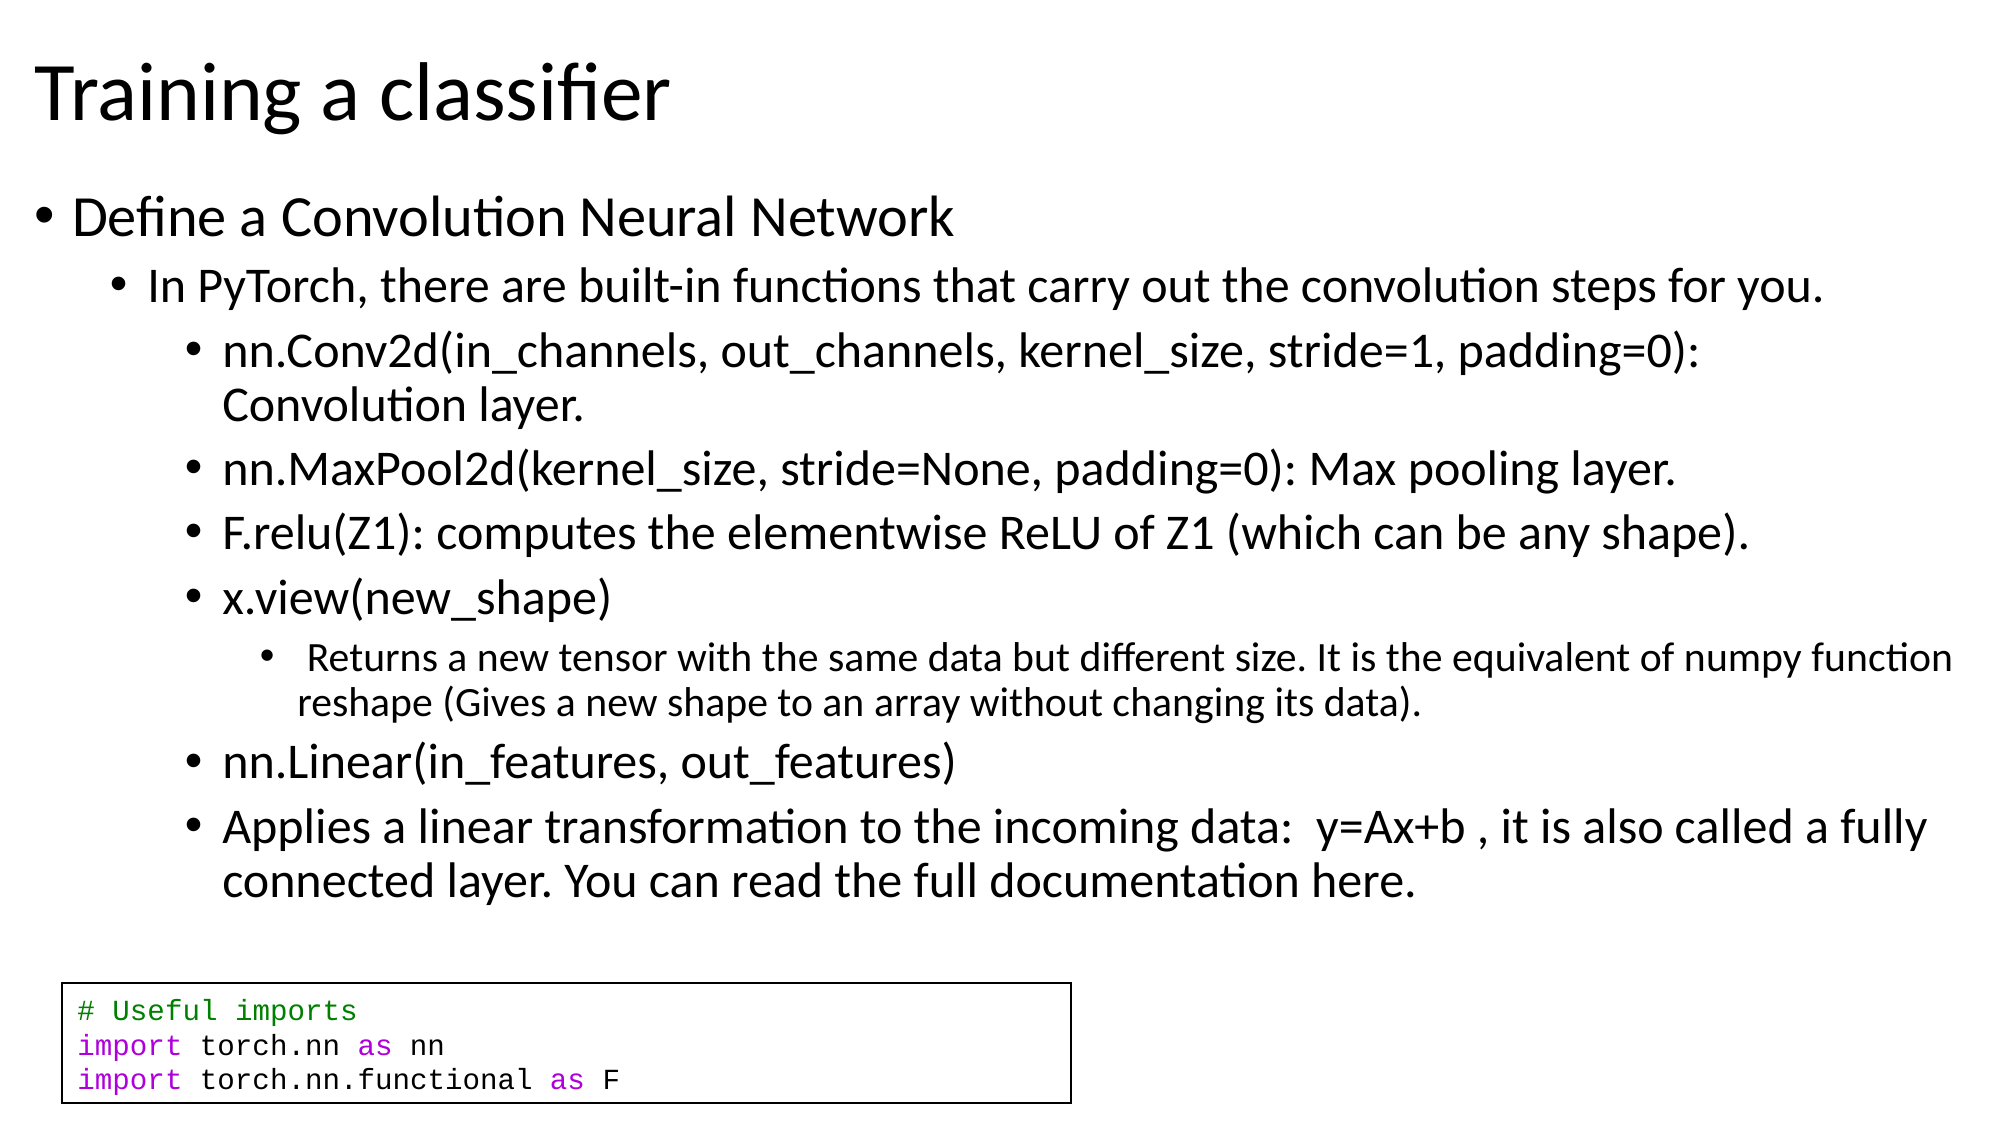

# Training a classifier
Define a Convolution Neural Network
In PyTorch, there are built-in functions that carry out the convolution steps for you.
nn.Conv2d(in_channels, out_channels, kernel_size, stride=1, padding=0): Convolution layer.
nn.MaxPool2d(kernel_size, stride=None, padding=0): Max pooling layer.
F.relu(Z1): computes the elementwise ReLU of Z1 (which can be any shape).
x.view(new_shape)
 Returns a new tensor with the same data but different size. It is the equivalent of numpy function reshape (Gives a new shape to an array without changing its data).
nn.Linear(in_features, out_features)
Applies a linear transformation to the incoming data:  y=Ax+b , it is also called a fully connected layer. You can read the full documentation here.
# Useful imports
import torch.nn as nn
import torch.nn.functional as F